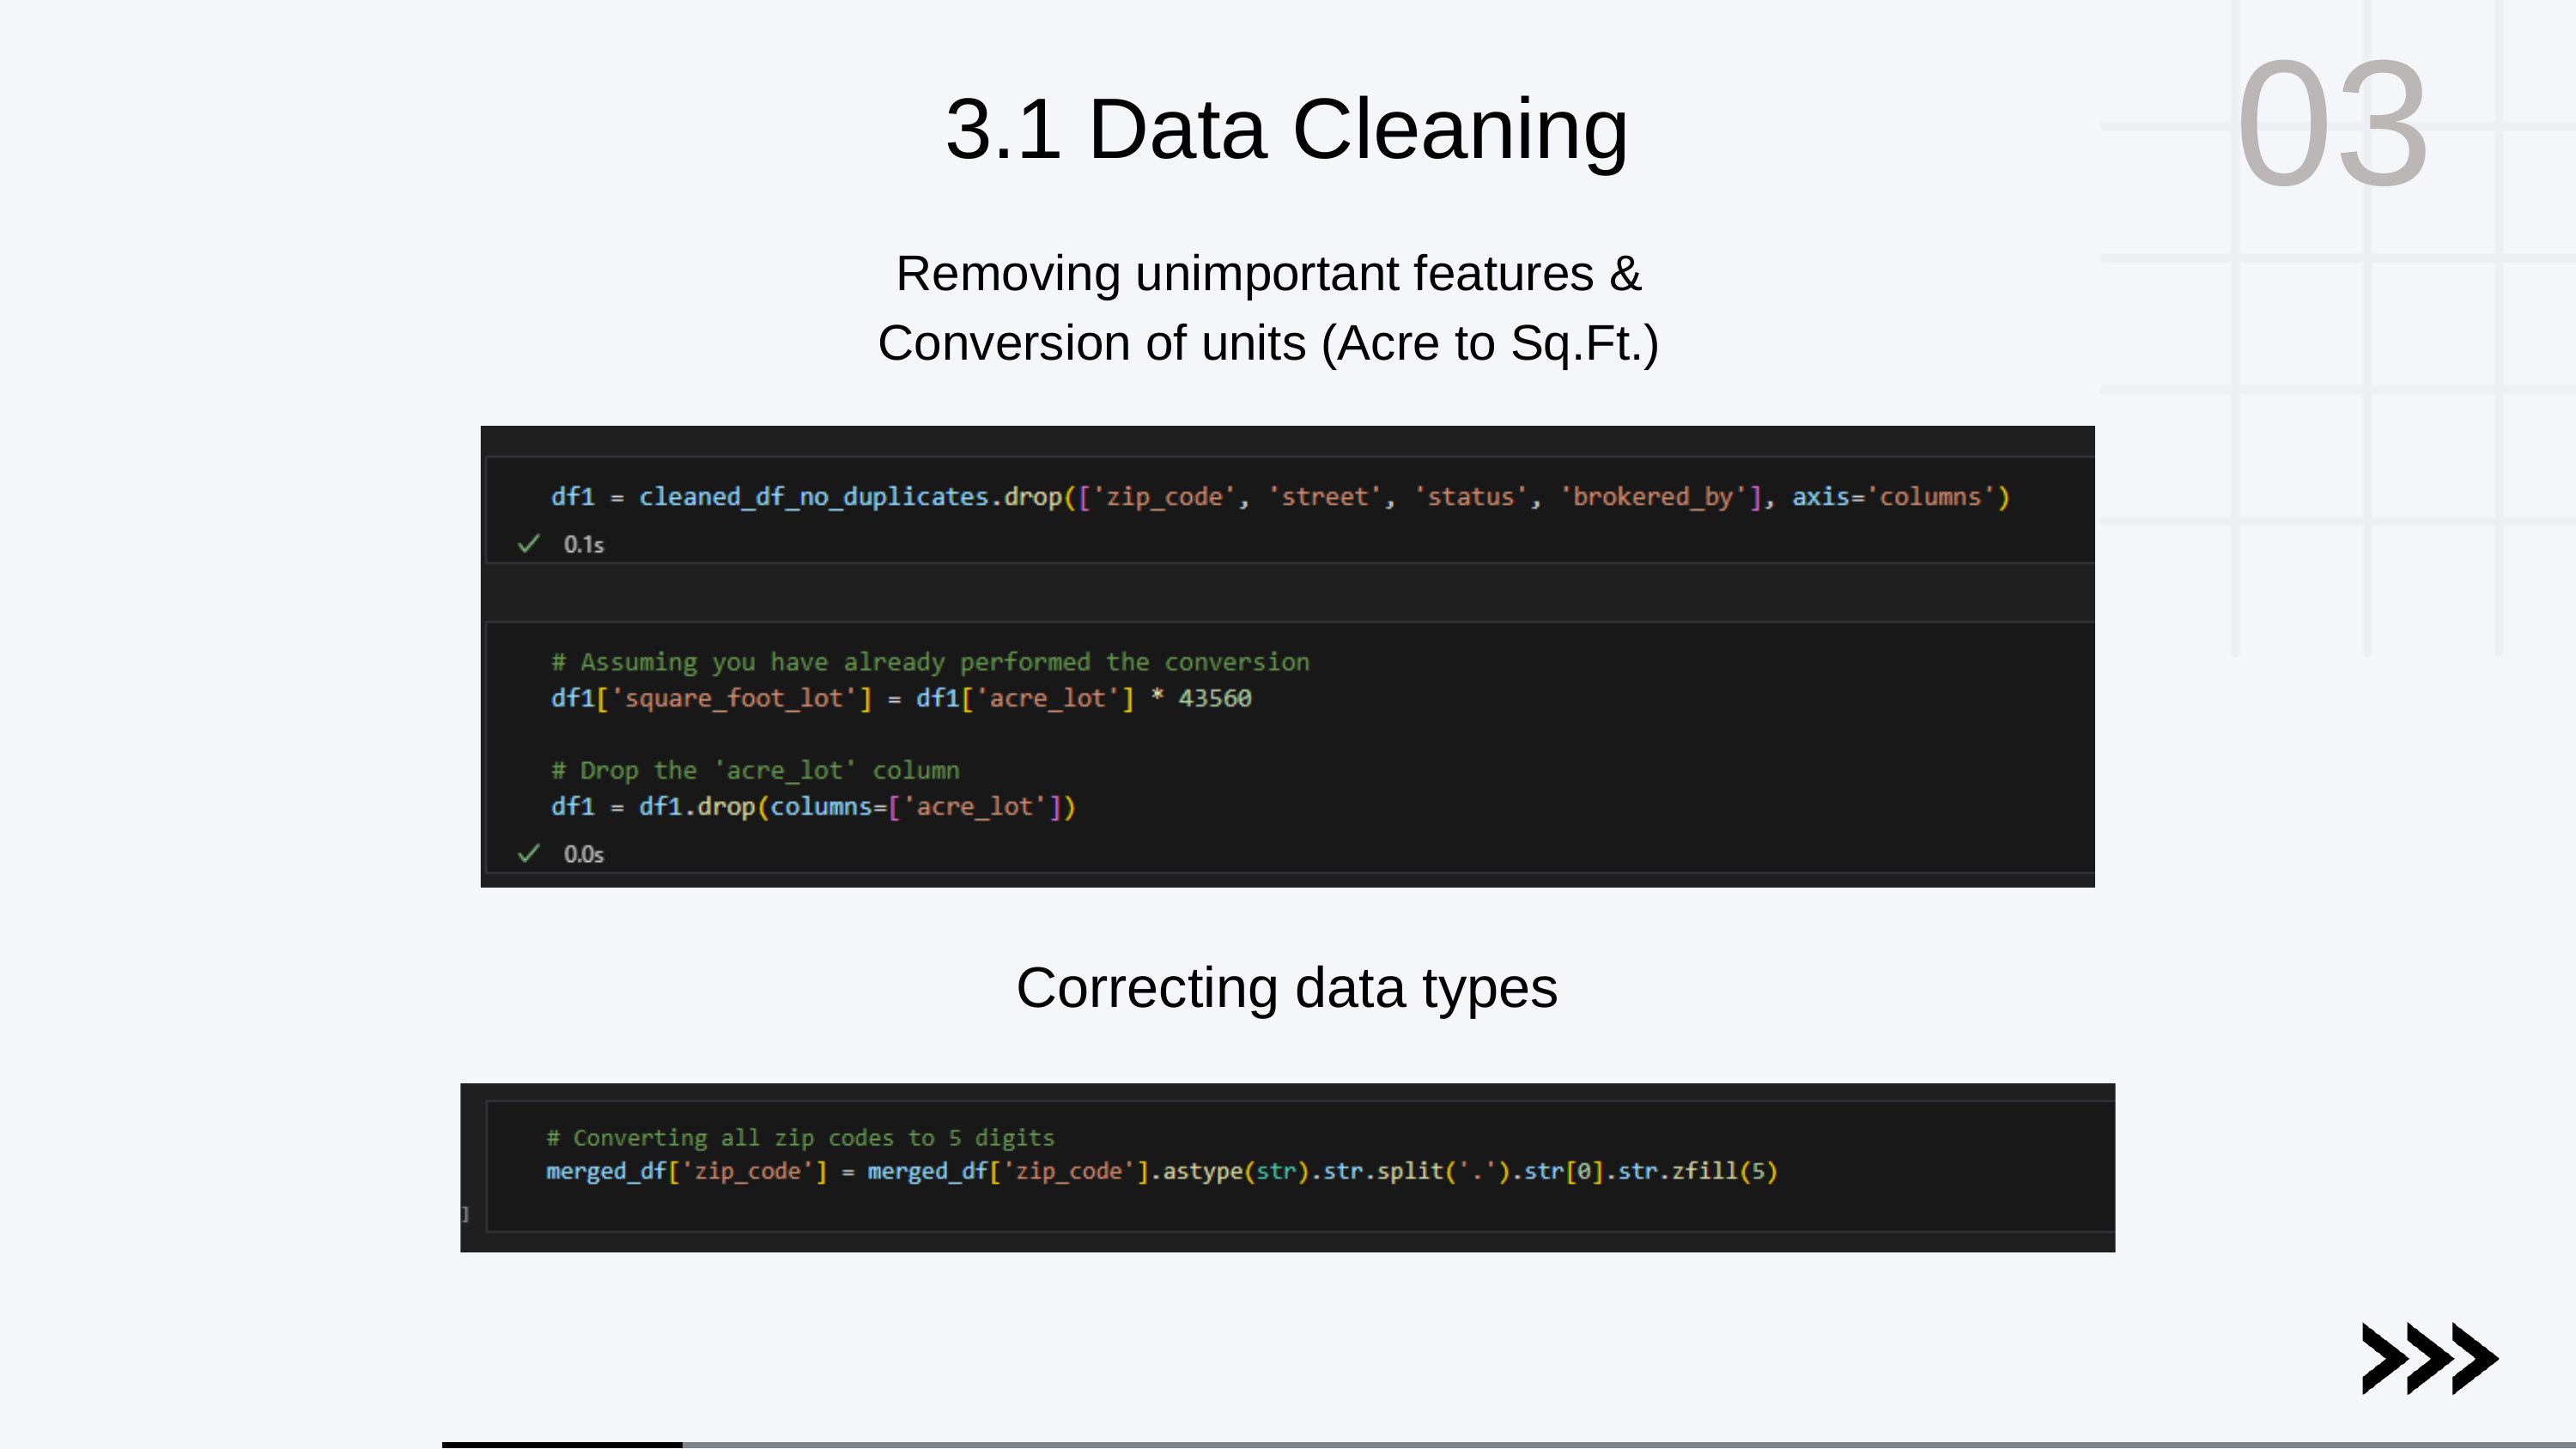

03
3.1 Data Cleaning
Removing unimportant features &
Conversion of units (Acre to Sq.Ft.)

Correcting data types